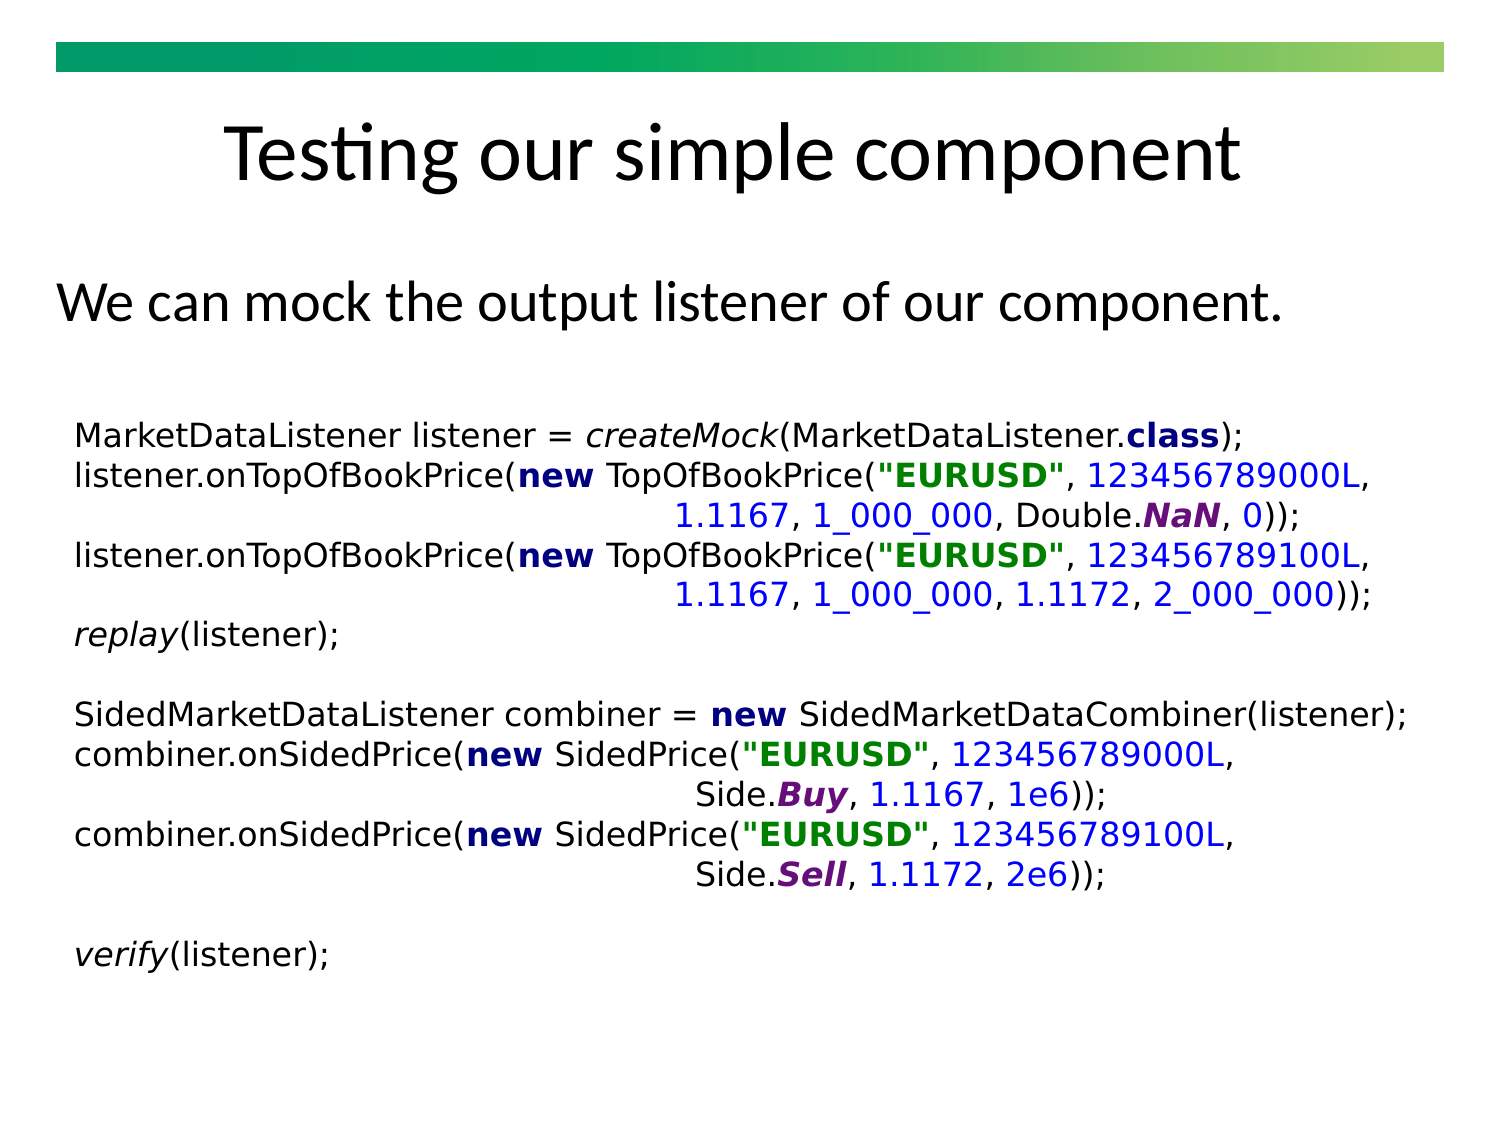

Testing our simple component
We can mock the output listener of our component.
MarketDataListener listener = createMock(MarketDataListener.class);
listener.onTopOfBookPrice(new TopOfBookPrice("EURUSD", 123456789000L,
				1.1167, 1_000_000, Double.NaN, 0));
listener.onTopOfBookPrice(new TopOfBookPrice("EURUSD", 123456789100L,
				1.1167, 1_000_000, 1.1172, 2_000_000));
replay(listener);
SidedMarketDataListener combiner = new SidedMarketDataCombiner(listener);
combiner.onSidedPrice(new SidedPrice("EURUSD", 123456789000L,
				  Side.Buy, 1.1167, 1e6));
combiner.onSidedPrice(new SidedPrice("EURUSD", 123456789100L,
				  Side.Sell, 1.1172, 2e6));
verify(listener);